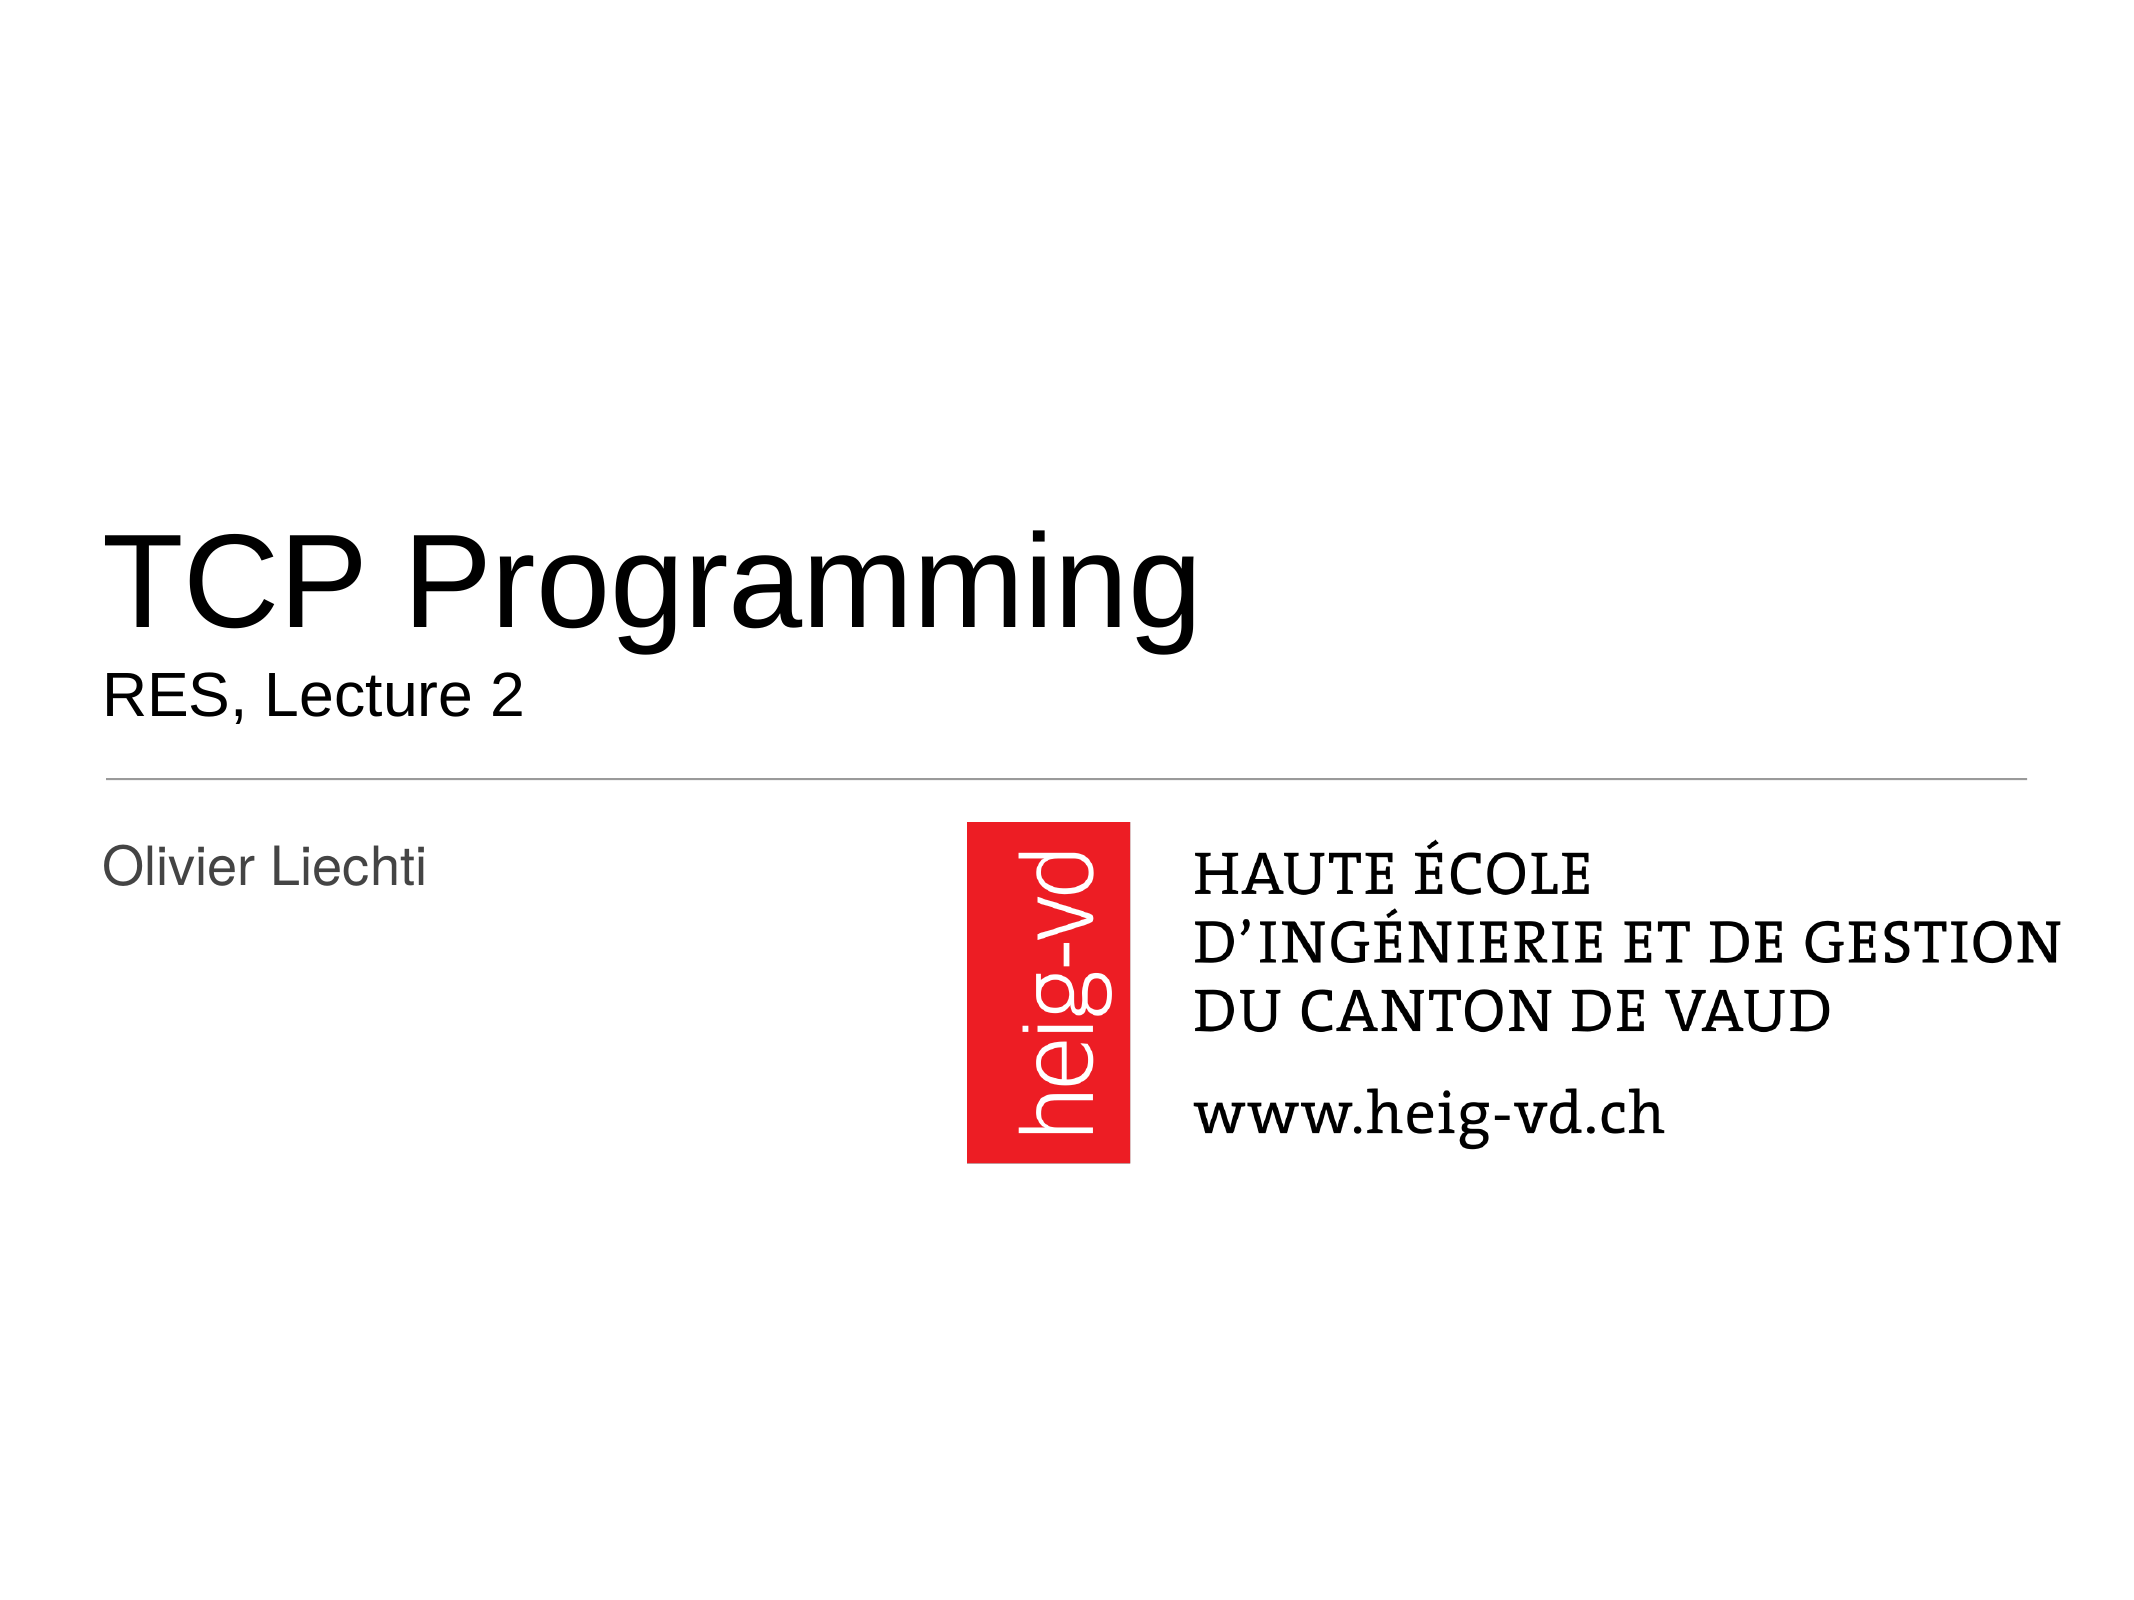

# TCP Programming
RES, Lecture 2
Olivier Liechti